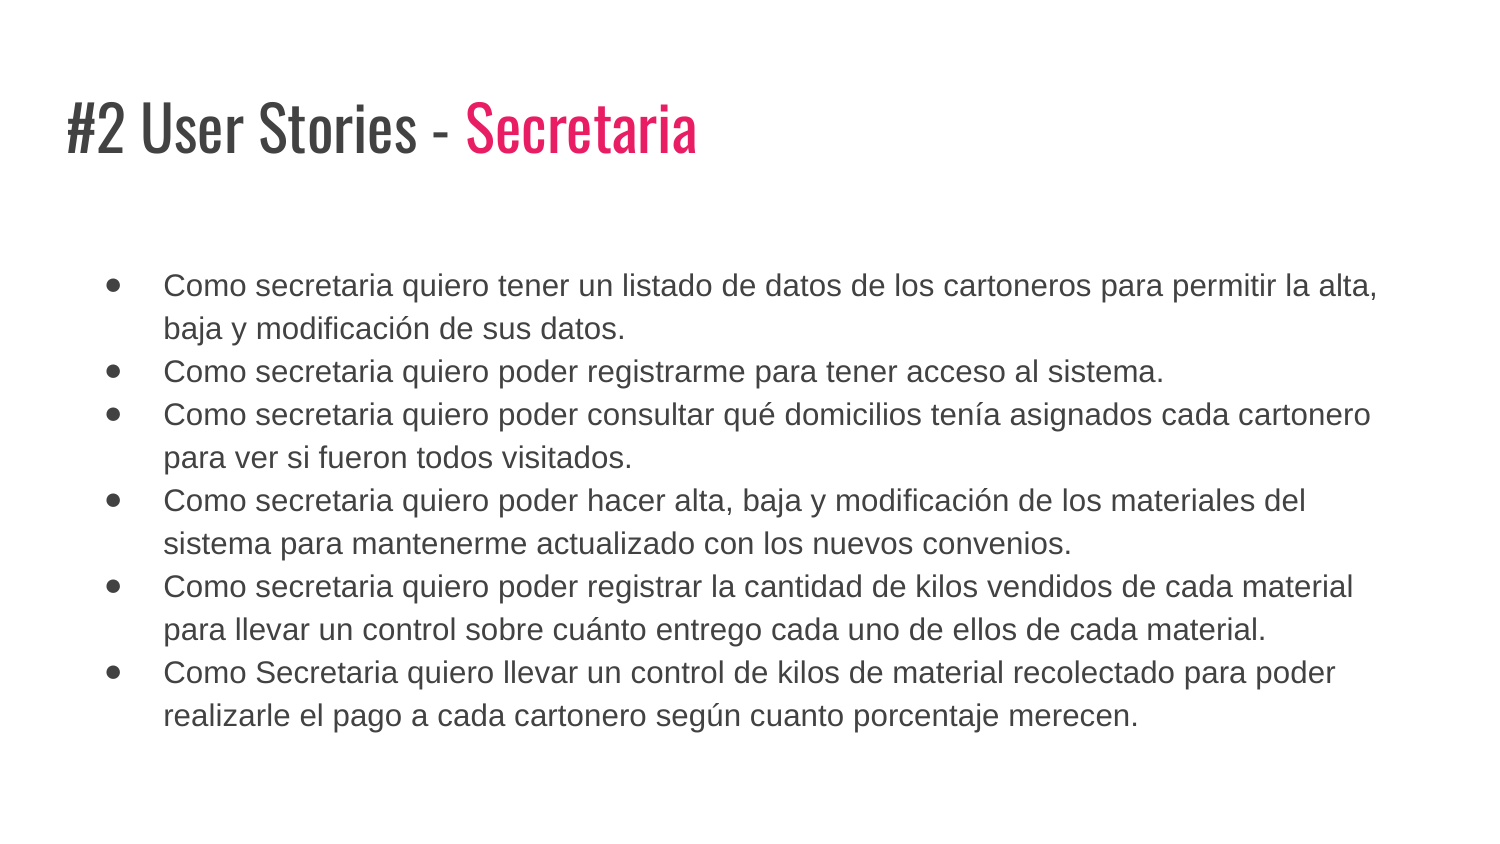

# #2 User Stories - Secretaria

Como secretaria quiero tener un listado de datos de los cartoneros para permitir la alta, baja y modificación de sus datos.
Como secretaria quiero poder registrarme para tener acceso al sistema.
Como secretaria quiero poder consultar qué domicilios tenía asignados cada cartonero para ver si fueron todos visitados.
Como secretaria quiero poder hacer alta, baja y modificación de los materiales del sistema para mantenerme actualizado con los nuevos convenios.
Como secretaria quiero poder registrar la cantidad de kilos vendidos de cada material para llevar un control sobre cuánto entrego cada uno de ellos de cada material.
Como Secretaria quiero llevar un control de kilos de material recolectado para poder realizarle el pago a cada cartonero según cuanto porcentaje merecen.